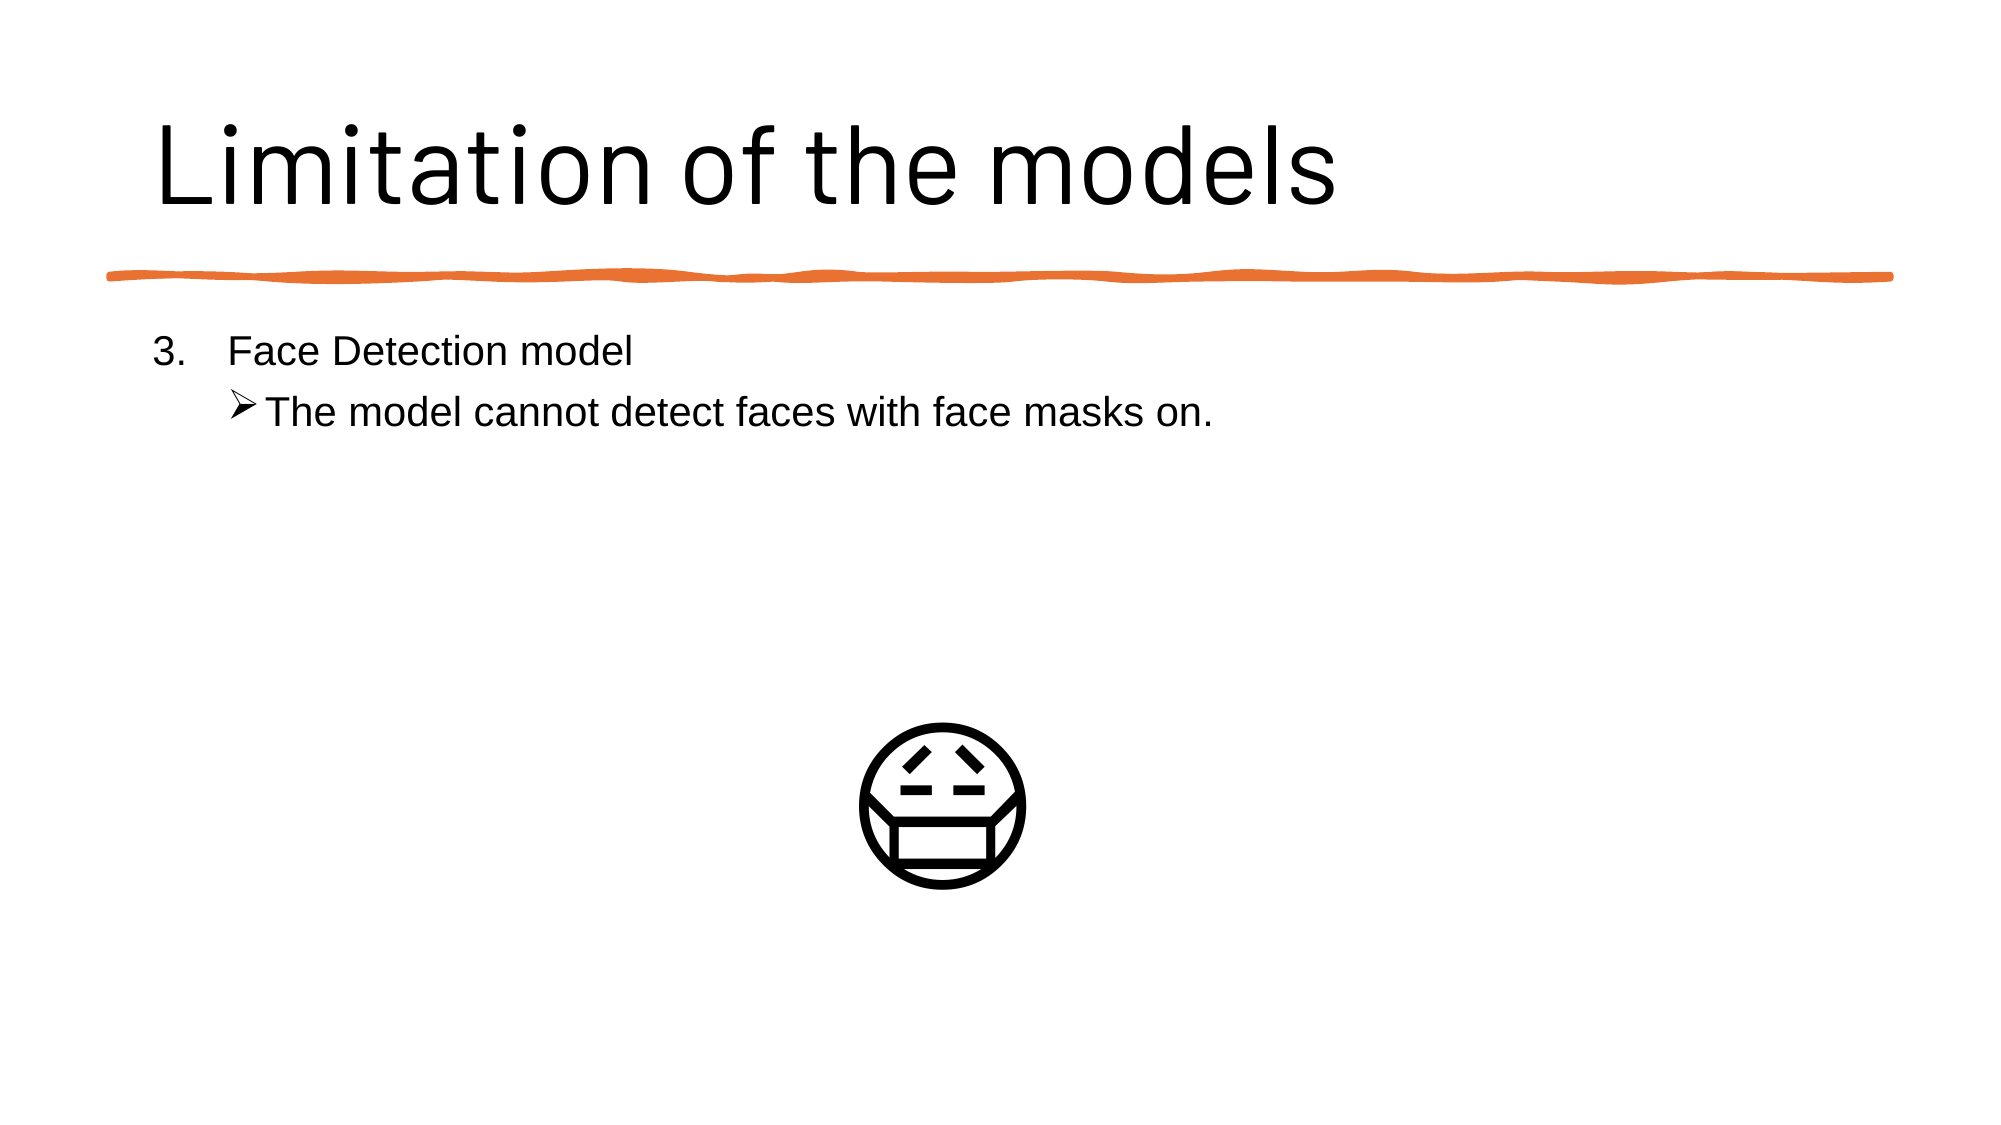

# Limitation of the models

Face Detection model
The model cannot detect faces with face masks on.
😷
68